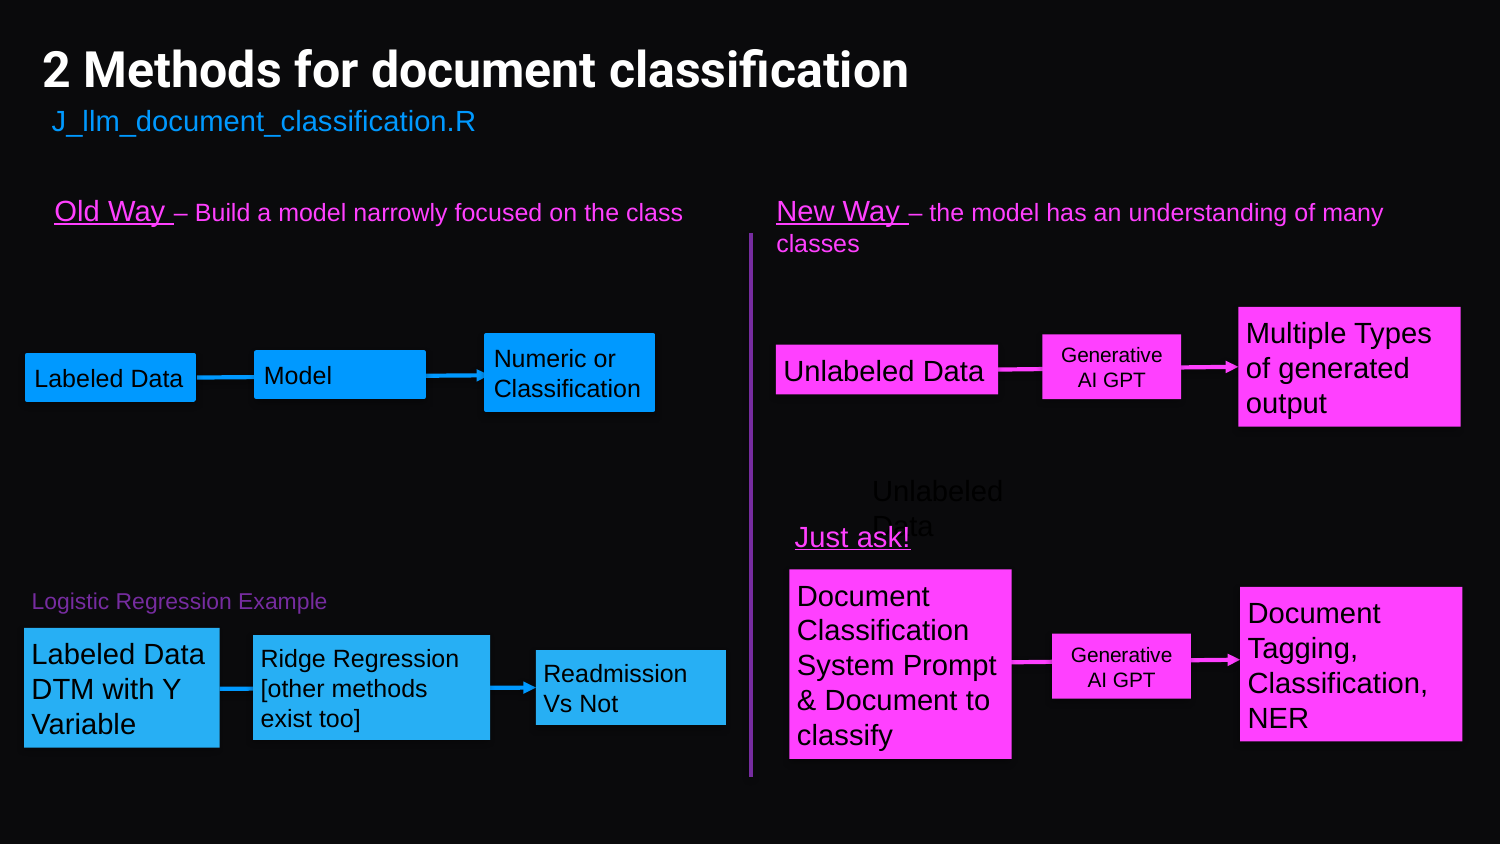

# 2 Methods for document classification
J_llm_document_classification.R
Old Way – Build a model narrowly focused on the class
New Way – the model has an understanding of many classes
Multiple Types of generated output
Generative AI GPT
Numeric or Classification
Unlabeled Data
Model
Labeled Data
Unlabeled Data
Just ask!
Document Classification System Prompt & Document to classify
Logistic Regression Example
Document Tagging, Classification, NER
Labeled Data
DTM with Y Variable
Generative AI GPT
Ridge Regression [other methods exist too]
Readmission Vs Not